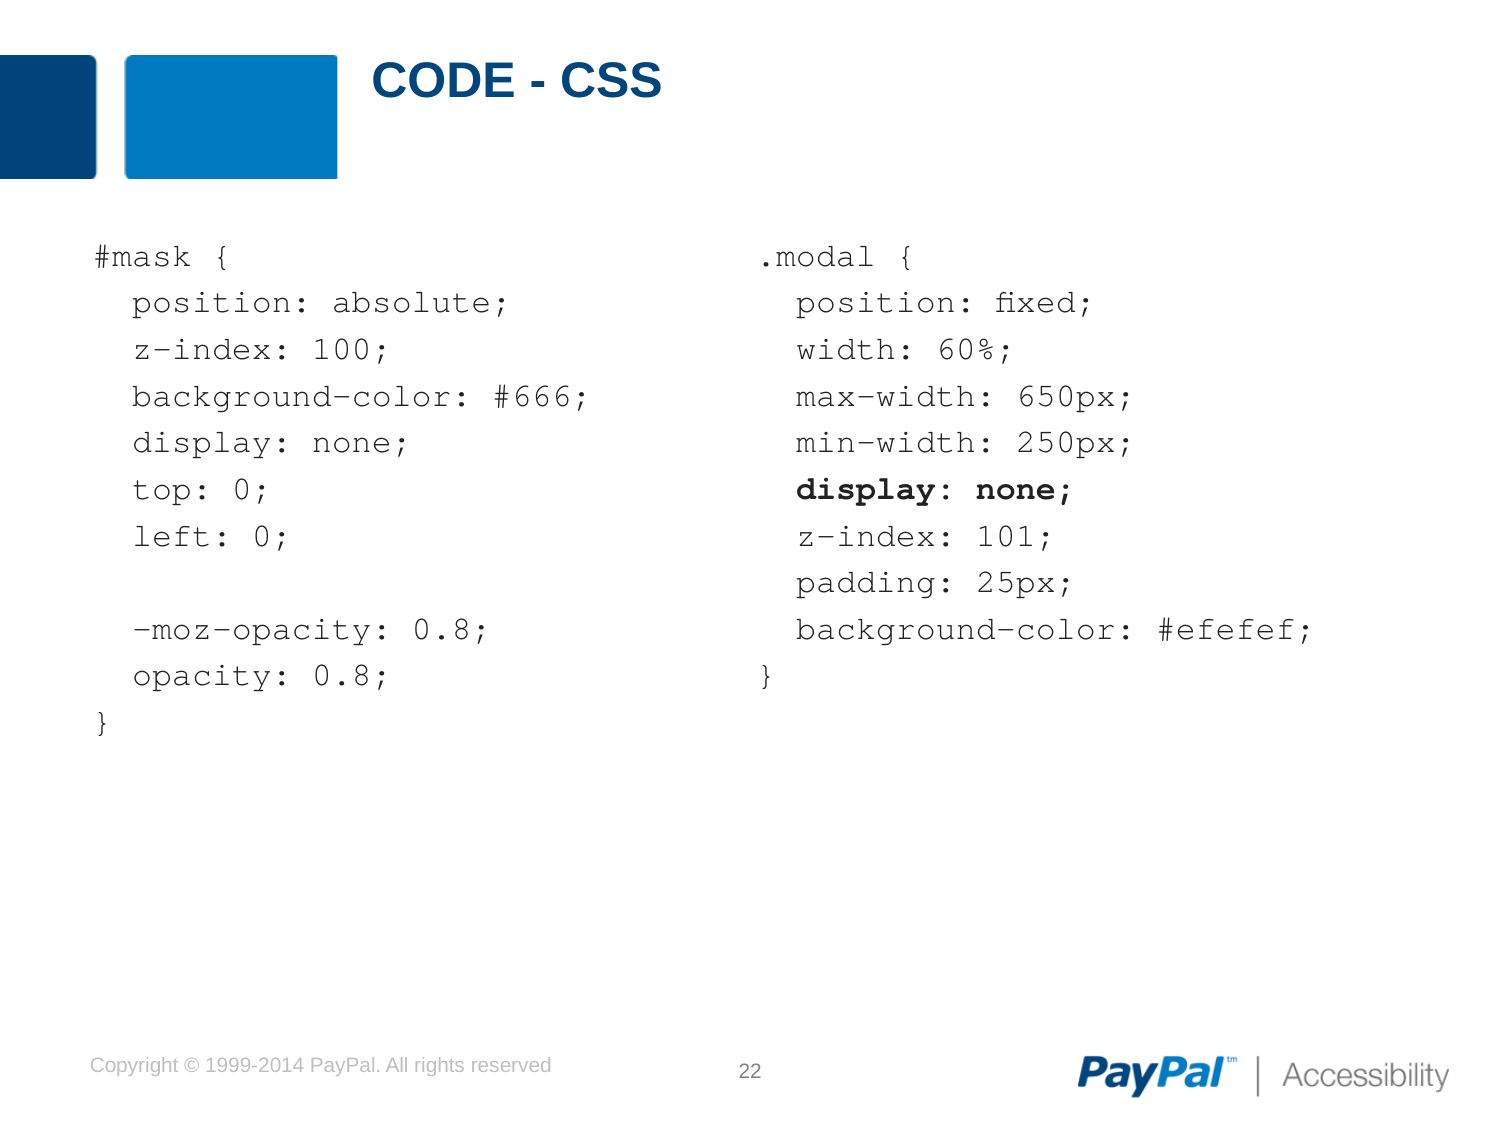

# Code - CSS
#mask {
  position: absolute;
  z-index: 100;
  background-color: #666;
  display: none;
  top: 0;
  left: 0;

  -moz-opacity: 0.8;
  opacity: 0.8;
}

.modal {
  position: fixed;
  width: 60%;
  max-width: 650px;
  min-width: 250px;
  display: none;
  z-index: 101;
  padding: 25px;
  background-color: #efefef;
}